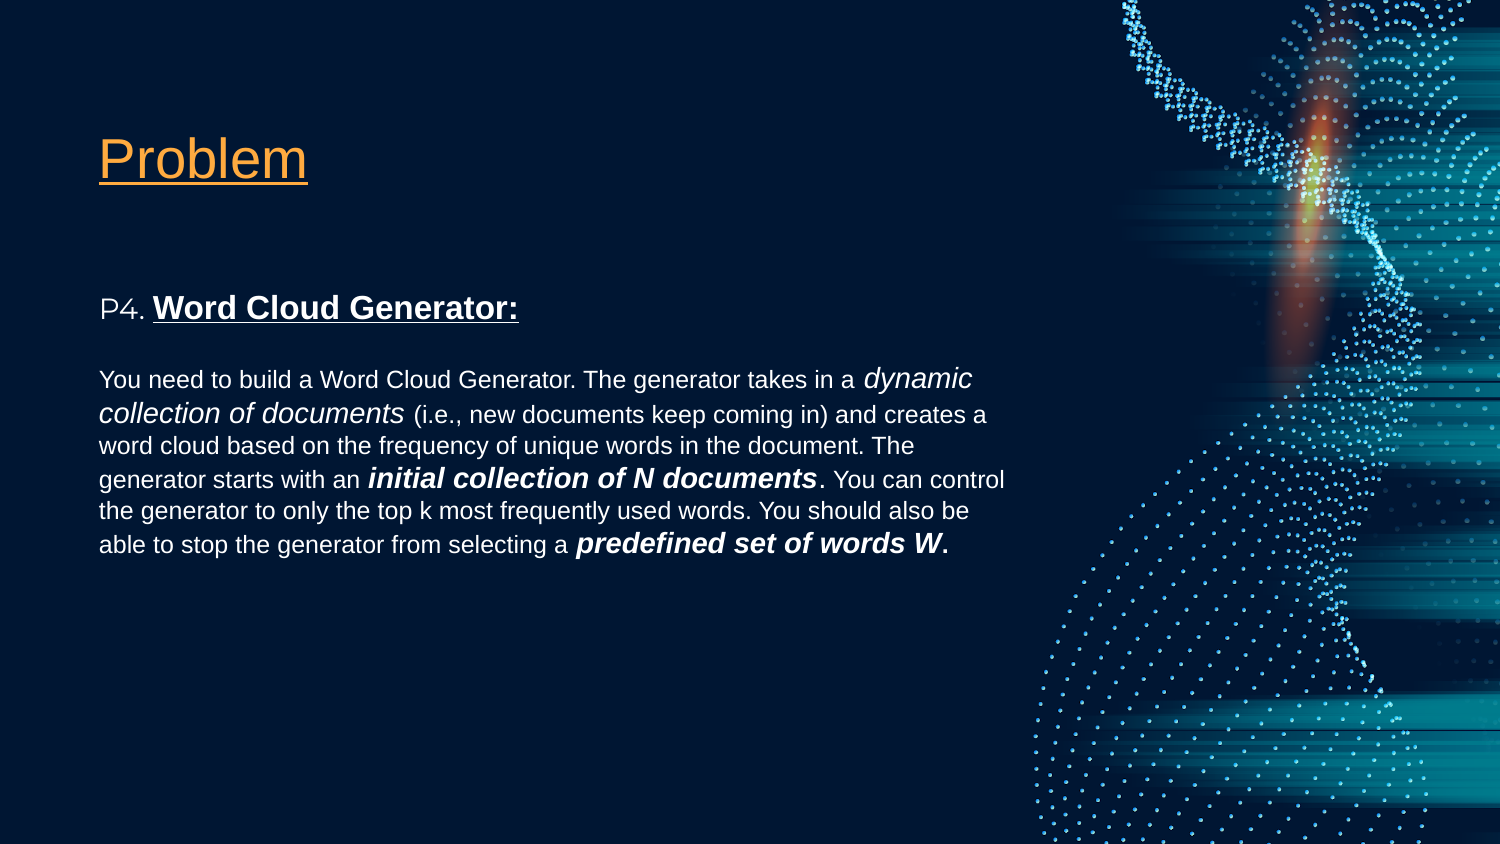

# Problem
P4. Word Cloud Generator:
You need to build a Word Cloud Generator. The generator takes in a dynamic collection of documents (i.e., new documents keep coming in) and creates a word cloud based on the frequency of unique words in the document. The generator starts with an initial collection of N documents. You can control the generator to only the top k most frequently used words. You should also be able to stop the generator from selecting a predefined set of words W.